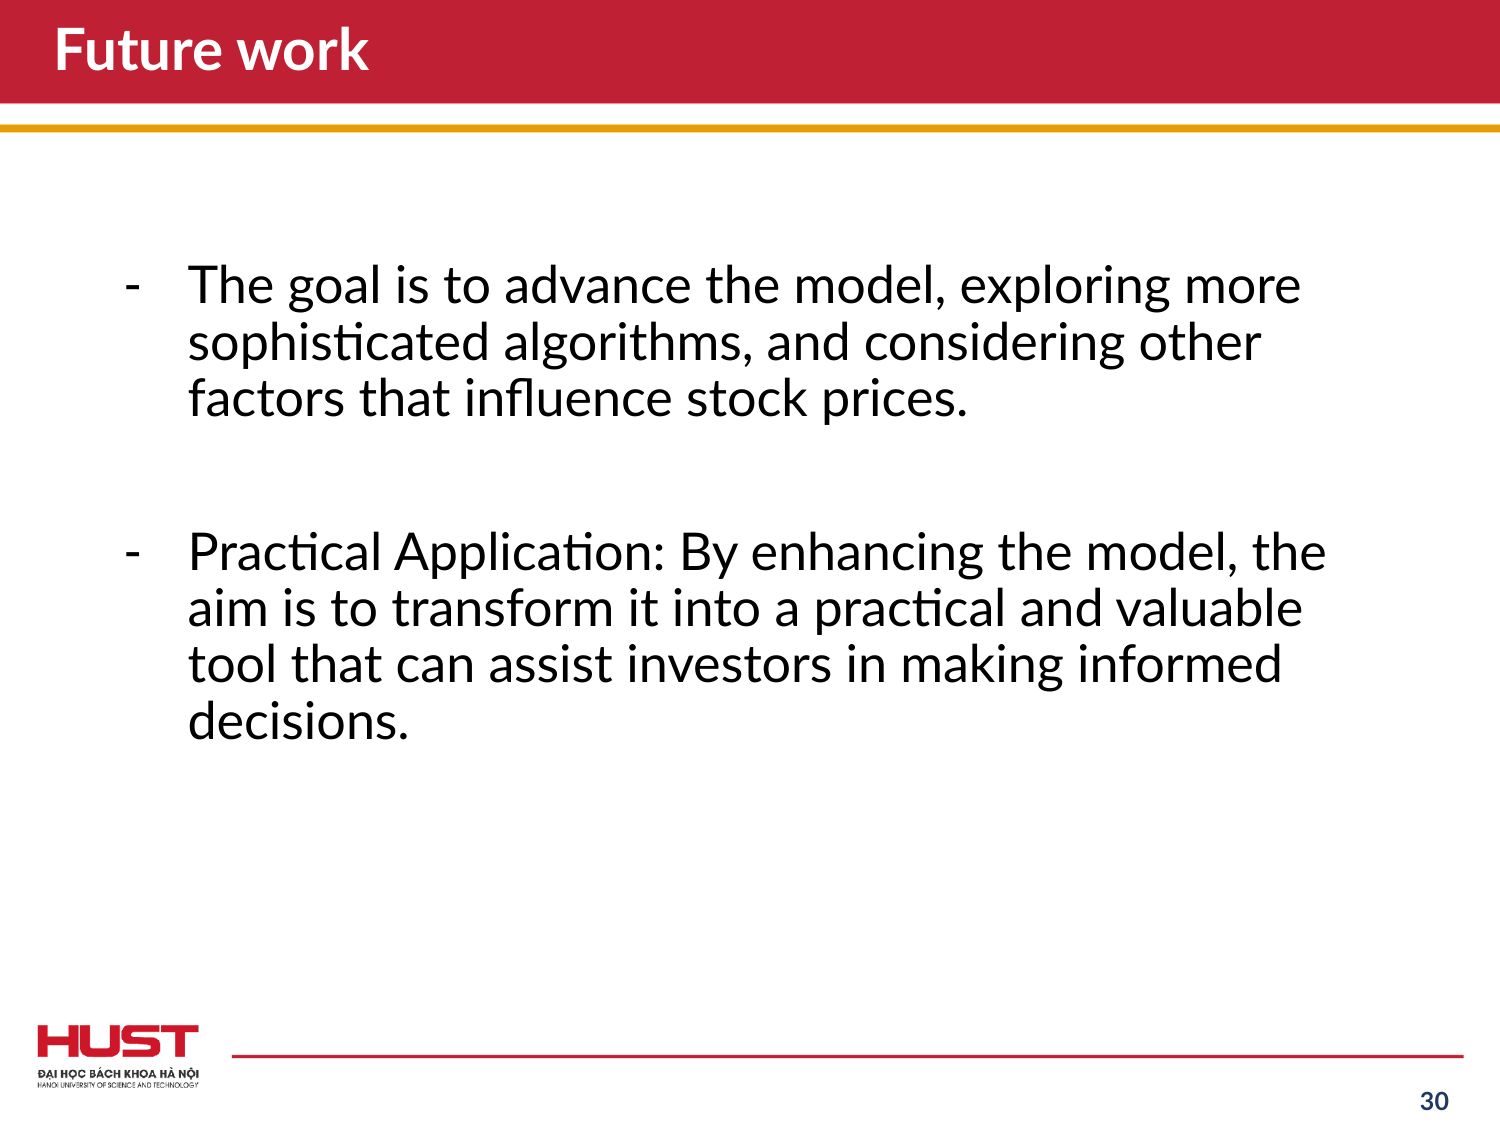

# Future work
The goal is to advance the model, exploring more sophisticated algorithms, and considering other factors that influence stock prices.

Practical Application: By enhancing the model, the aim is to transform it into a practical and valuable tool that can assist investors in making informed decisions.
30